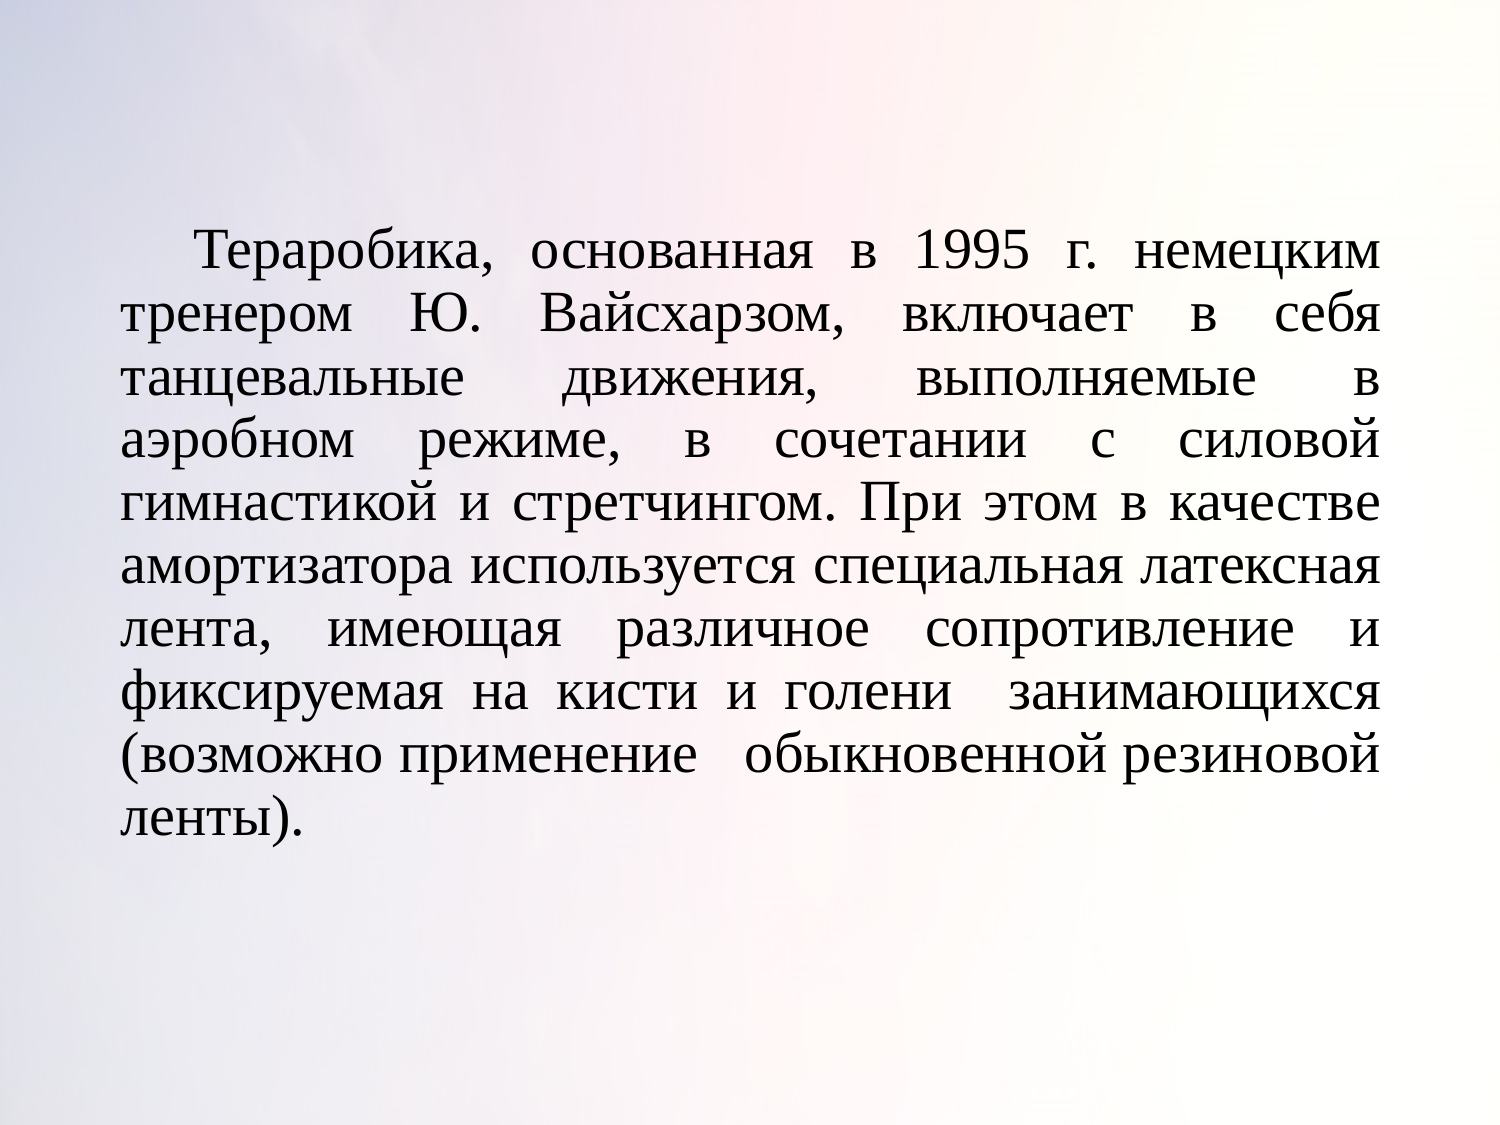

Тераробика, основанная в 1995 г. немецким тренером Ю. Вайсхарзом, включает в себя танцевальные движения, выполняемые в аэробном режиме, в сочетании с силовой гимнастикой и стретчингом. При этом в качестве амортизатора используется специальная латексная лента, имеющая различное сопротивление и фиксируемая на кисти и голени  занимающихся (возможно применение   обыкновенной резиновой ленты).